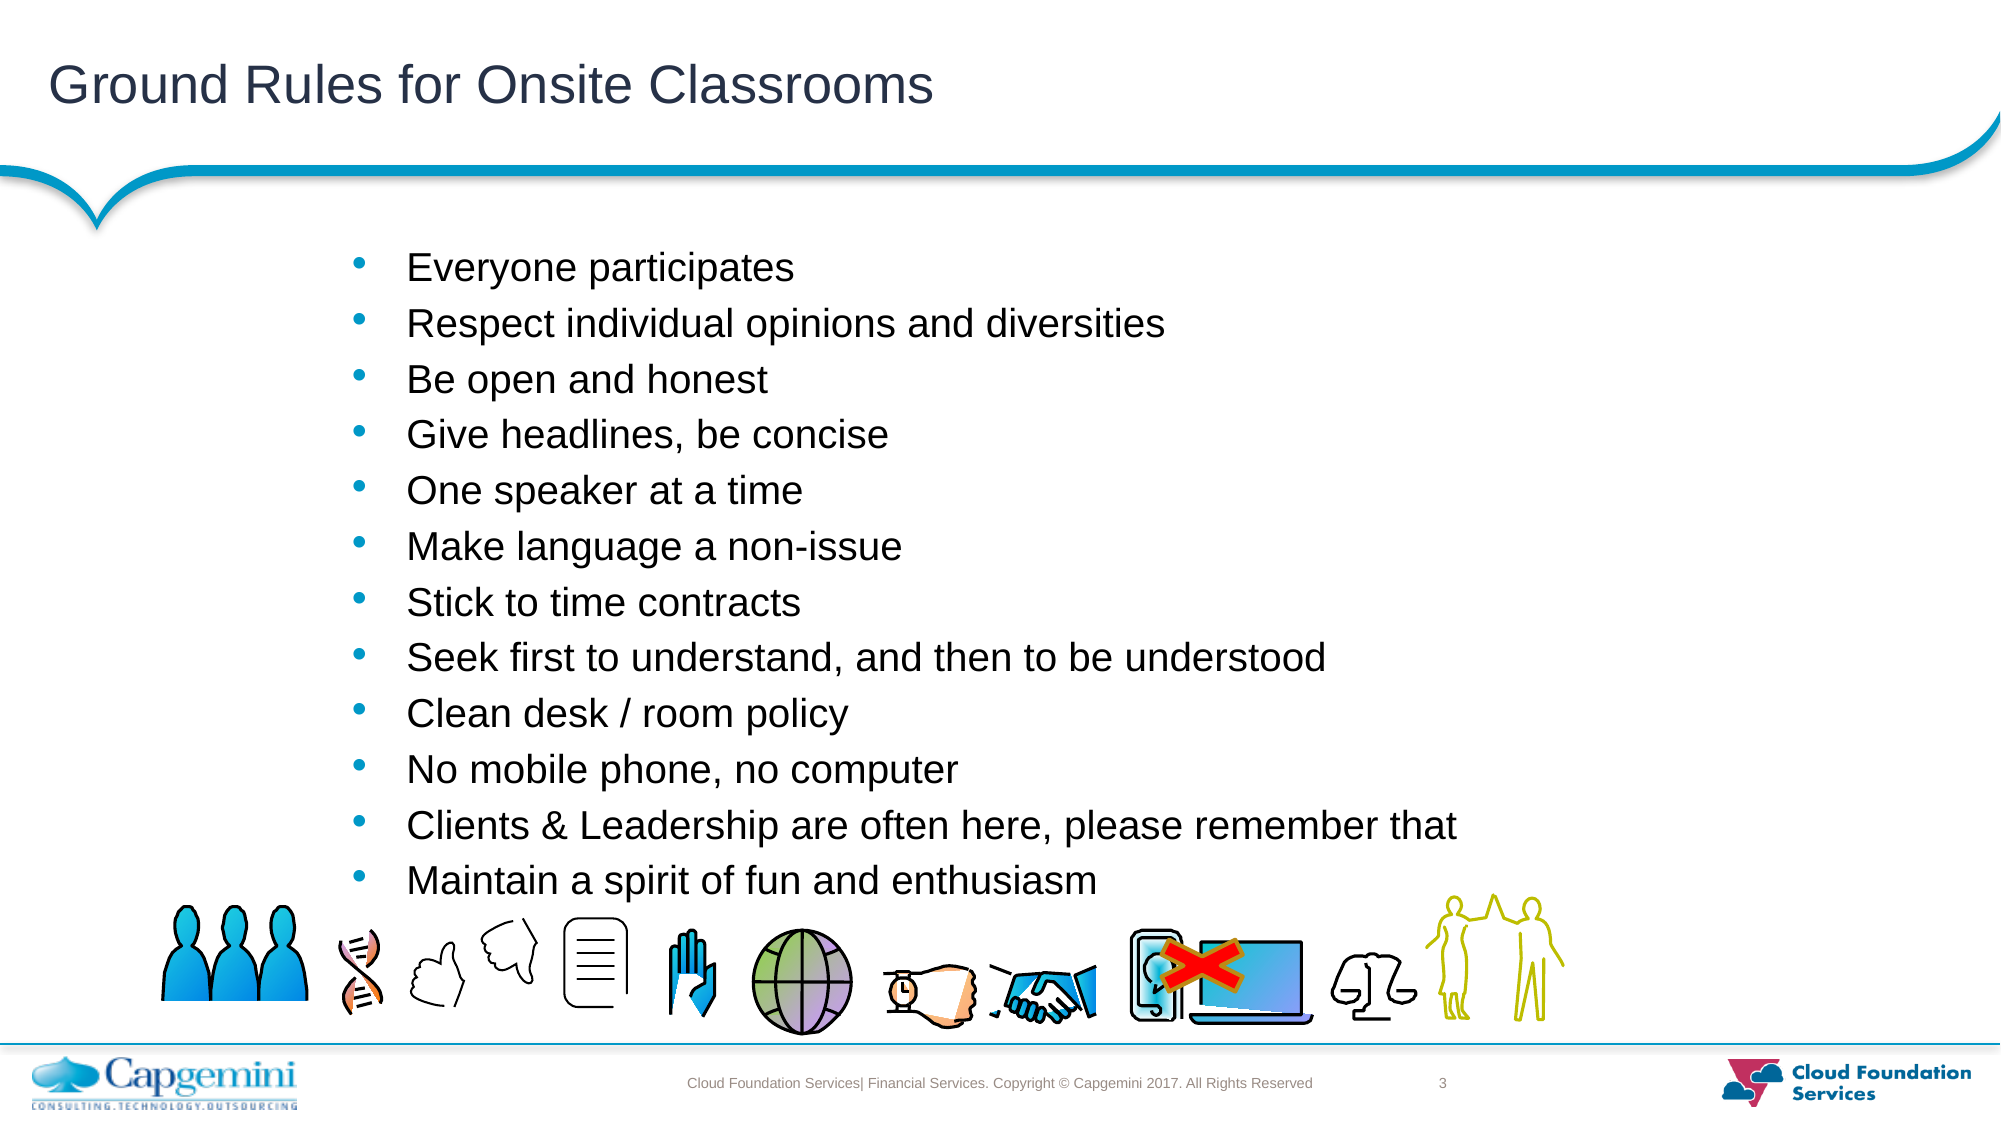

# Ground Rules for Onsite Classrooms

Everyone participates
Respect individual opinions and diversities
Be open and honest
Give headlines, be concise
One speaker at a time
Make language a non-issue
Stick to time contracts
Seek first to understand, and then to be understood
Clean desk / room policy
No mobile phone, no computer
Clients & Leadership are often here, please remember that
Maintain a spirit of fun and enthusiasm